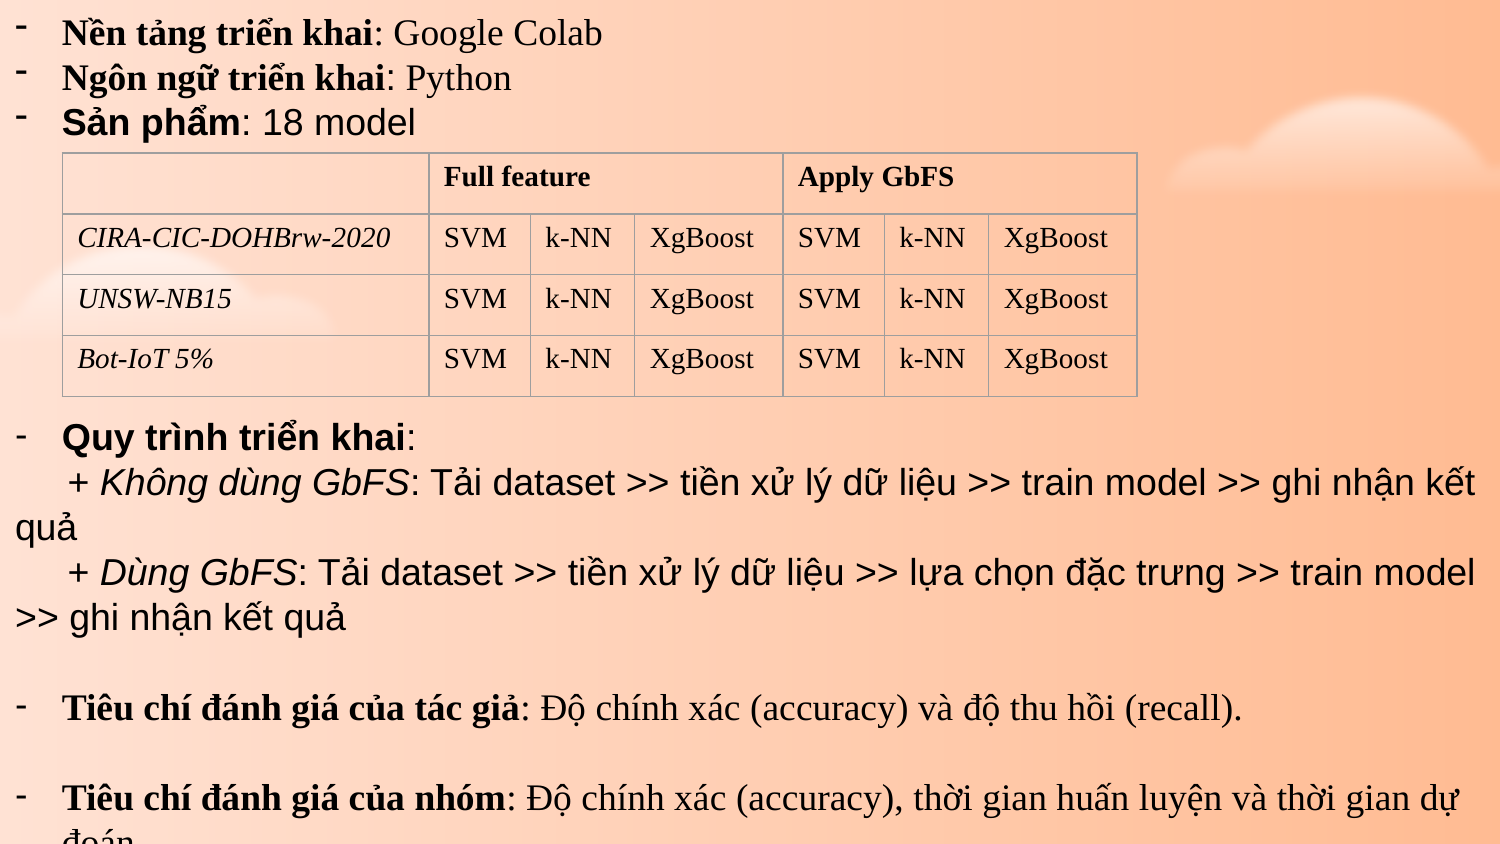

Nền tảng triển khai: Google Colab
Ngôn ngữ triển khai: Python
Sản phẩm: 18 model

Quy trình triển khai:
     + Không dùng GbFS: Tải dataset >> tiền xử lý dữ liệu >> train model >> ghi nhận kết quả
     + Dùng GbFS: Tải dataset >> tiền xử lý dữ liệu >> lựa chọn đặc trưng >> train model >> ghi nhận kết quả

Tiêu chí đánh giá của tác giả: Độ chính xác (accuracy) và độ thu hồi (recall).

Tiêu chí đánh giá của nhóm: Độ chính xác (accuracy), thời gian huấn luyện và thời gian dự đoán.
|  | Full feature |  |  | Apply GbFS |  |  |
| --- | --- | --- | --- | --- | --- | --- |
| CIRA-CIC-DOHBrw-2020 | SVM | k-NN | XgBoost | SVM | k-NN | XgBoost |
| UNSW-NB15 | SVM | k-NN | XgBoost | SVM | k-NN | XgBoost |
| Bot-IoT 5% | SVM | k-NN | XgBoost | SVM | k-NN | XgBoost |